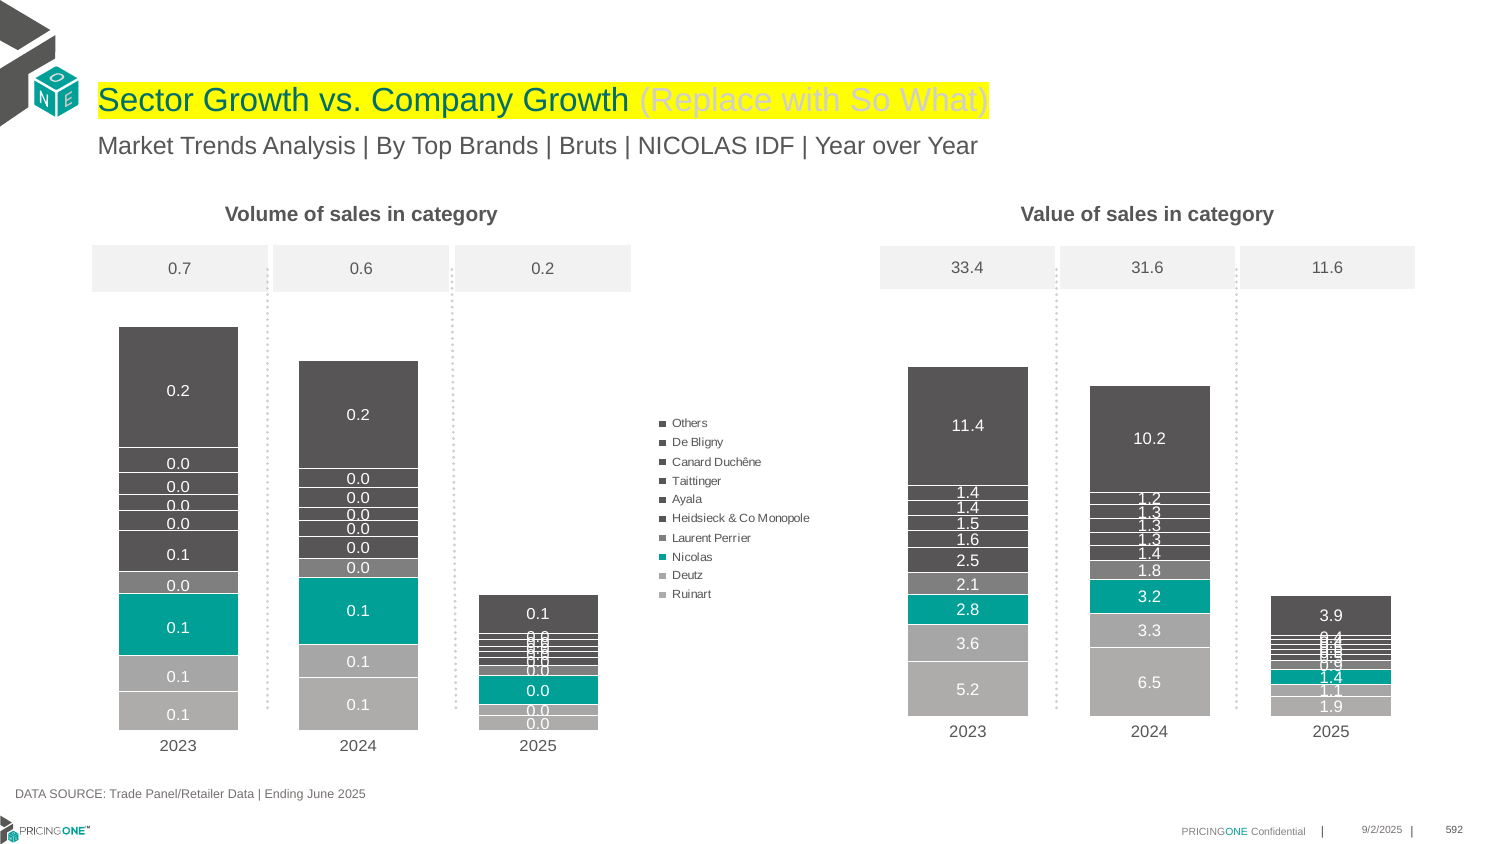

# Sector Growth vs. Company Growth (Replace with So What)
Market Trends Analysis | By Top Brands | Bruts | NICOLAS IDF | Year over Year
| Value of sales in category |  |  |
| --- | --- | --- |
| 33.4 | 31.6 | 11.6 |
| Volume of sales in category |  |  |
| --- | --- | --- |
| 0.7 | 0.6 | 0.2 |

### Chart

| Category | Ruinart | Deutz | Nicolas | Laurent Perrier | Heidsieck & Co Monopole | Ayala | Taittinger | Canard Duchêne | De Bligny | Others |
|---|---|---|---|---|---|---|---|---|---|---|
| 2023 | 5.198354 | 3.583369 | 2.783056 | 2.113244 | 2.460682 | 1.571357 | 1.491987 | 1.438015 | 1.434869 | 11.369378 |
| 2024 | 6.51389 | 3.328306 | 3.204869 | 1.823553 | 1.417028 | 1.271082 | 1.290792 | 1.336308 | 1.186179 | 10.225159 |
| 2025 | 1.894484 | 1.147937 | 1.436131 | 0.869356 | 0.509094 | 0.49258 | 0.511926 | 0.449384 | 0.396713 | 3.852954 |

### Chart

| Category | Ruinart | Deutz | Nicolas | Laurent Perrier | Heidsieck & Co Monopole | Ayala | Taittinger | Canard Duchêne | De Bligny | Others |
|---|---|---|---|---|---|---|---|---|---|---|
| 2023 | 0.063098 | 0.058913 | 0.099937 | 0.034454 | 0.066068 | 0.033375 | 0.025322 | 0.03546 | 0.039789 | 0.195852 |
| 2024 | 0.085542 | 0.053607 | 0.108391 | 0.030345 | 0.035384 | 0.025632 | 0.021103 | 0.032651 | 0.029831 | 0.175392 |
| 2025 | 0.024177 | 0.017559 | 0.048095 | 0.015157 | 0.013295 | 0.0096 | 0.008439 | 0.010568 | 0.009694 | 0.063953 |
DATA SOURCE: Trade Panel/Retailer Data | Ending June 2025

9/2/2025
592